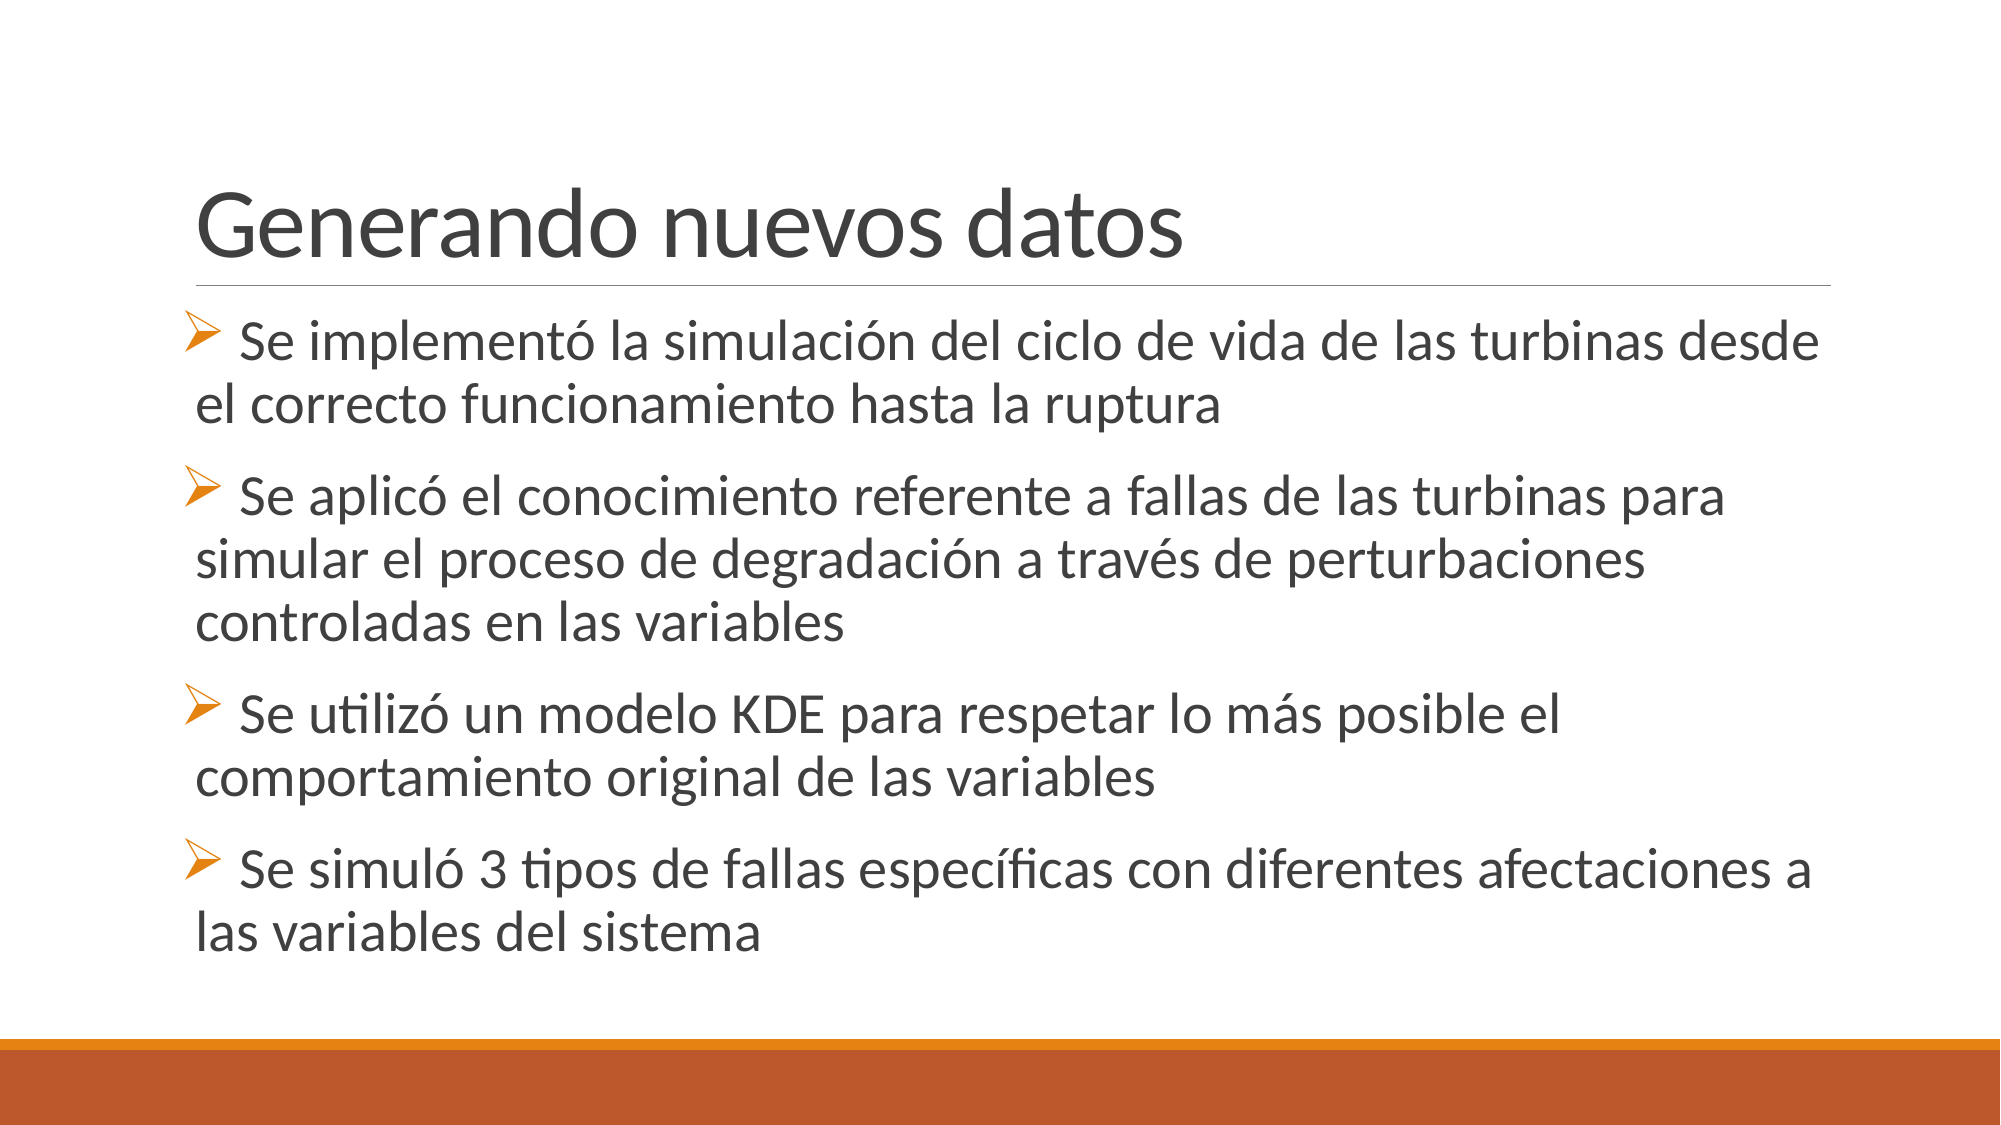

# Generando nuevos datos
 Se implementó la simulación del ciclo de vida de las turbinas desde el correcto funcionamiento hasta la ruptura
 Se aplicó el conocimiento referente a fallas de las turbinas para simular el proceso de degradación a través de perturbaciones controladas en las variables
 Se utilizó un modelo KDE para respetar lo más posible el comportamiento original de las variables
 Se simuló 3 tipos de fallas específicas con diferentes afectaciones a las variables del sistema